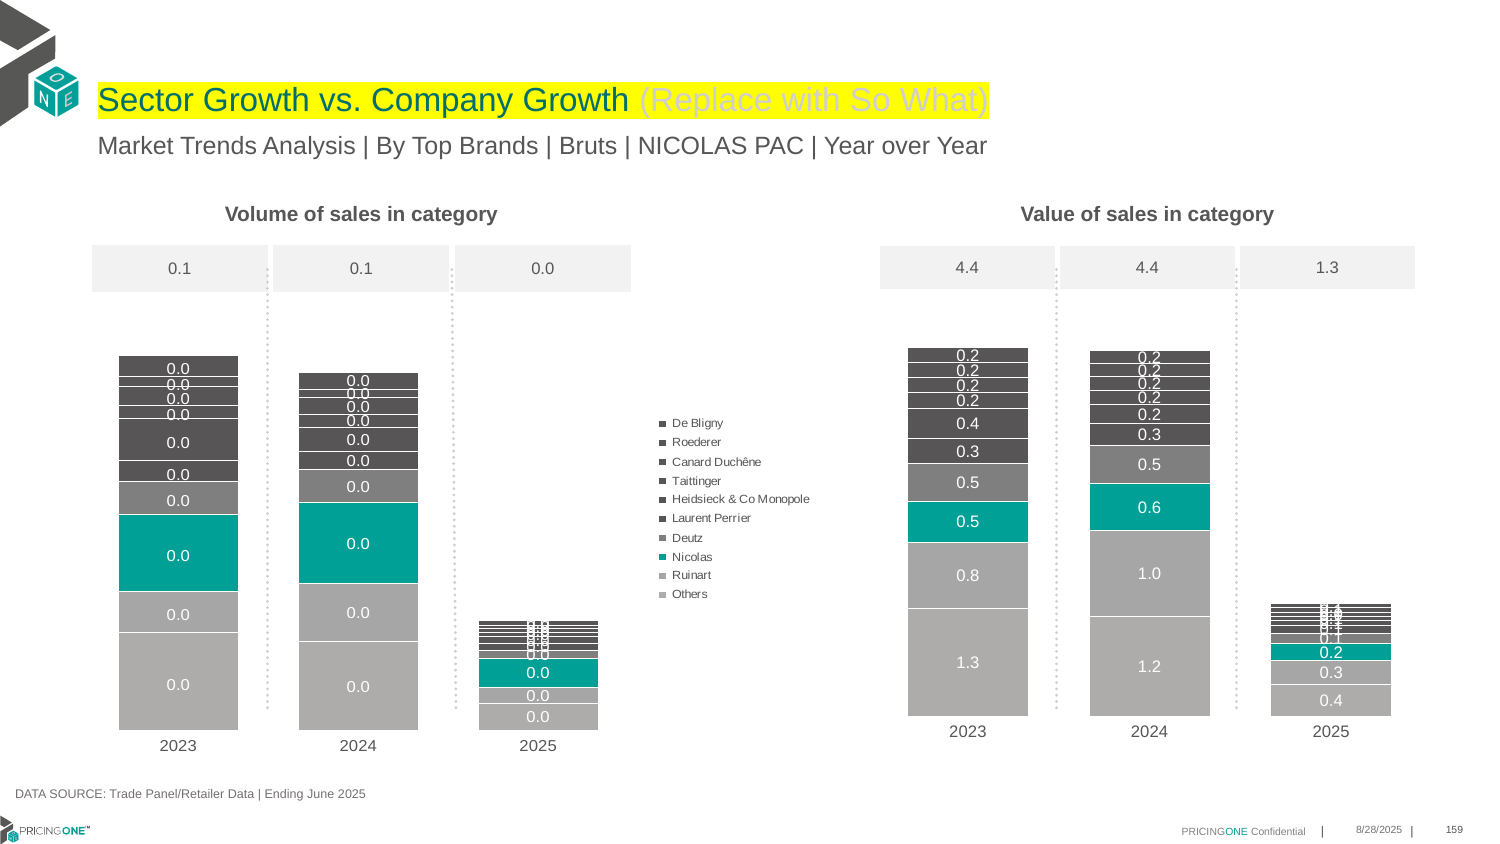

# Sector Growth vs. Company Growth (Replace with So What)
Market Trends Analysis | By Top Brands | Bruts | NICOLAS PAC | Year over Year
| Value of sales in category |  |  |
| --- | --- | --- |
| 4.4 | 4.4 | 1.3 |
| Volume of sales in category |  |  |
| --- | --- | --- |
| 0.1 | 0.1 | 0.0 |

### Chart

| Category | Others | Ruinart | Nicolas | Deutz | Laurent Perrier | Heidsieck & Co Monopole | Taittinger | Canard Duchêne | Roederer | De Bligny |
|---|---|---|---|---|---|---|---|---|---|---|
| 2023 | 1.28096 | 0.793575 | 0.492467 | 0.450321 | 0.295262 | 0.359415 | 0.189503 | 0.179751 | 0.180079 | 0.179208 |
| 2024 | 1.18994 | 1.030646 | 0.552972 | 0.46319 | 0.256422 | 0.222583 | 0.173396 | 0.165767 | 0.158824 | 0.152284 |
| 2025 | 0.382151 | 0.283992 | 0.202375 | 0.121308 | 0.091318 | 0.057416 | 0.054721 | 0.046716 | 0.05313 | 0.050422 |

### Chart

| Category | Others | Ruinart | Nicolas | Deutz | Laurent Perrier | Heidsieck & Co Monopole | Taittinger | Canard Duchêne | Roederer | De Bligny |
|---|---|---|---|---|---|---|---|---|---|---|
| 2023 | 0.022745 | 0.009432 | 0.017762 | 0.007436 | 0.004845 | 0.009713 | 0.003171 | 0.00427 | 0.0023 | 0.004911 |
| 2024 | 0.020506 | 0.013343 | 0.018822 | 0.007487 | 0.004258 | 0.005617 | 0.002826 | 0.003931 | 0.001985 | 0.00381 |
| 2025 | 0.006363 | 0.003588 | 0.006802 | 0.001854 | 0.001574 | 0.001474 | 0.000894 | 0.001073 | 0.00067 | 0.001244 |
DATA SOURCE: Trade Panel/Retailer Data | Ending June 2025

8/28/2025
159